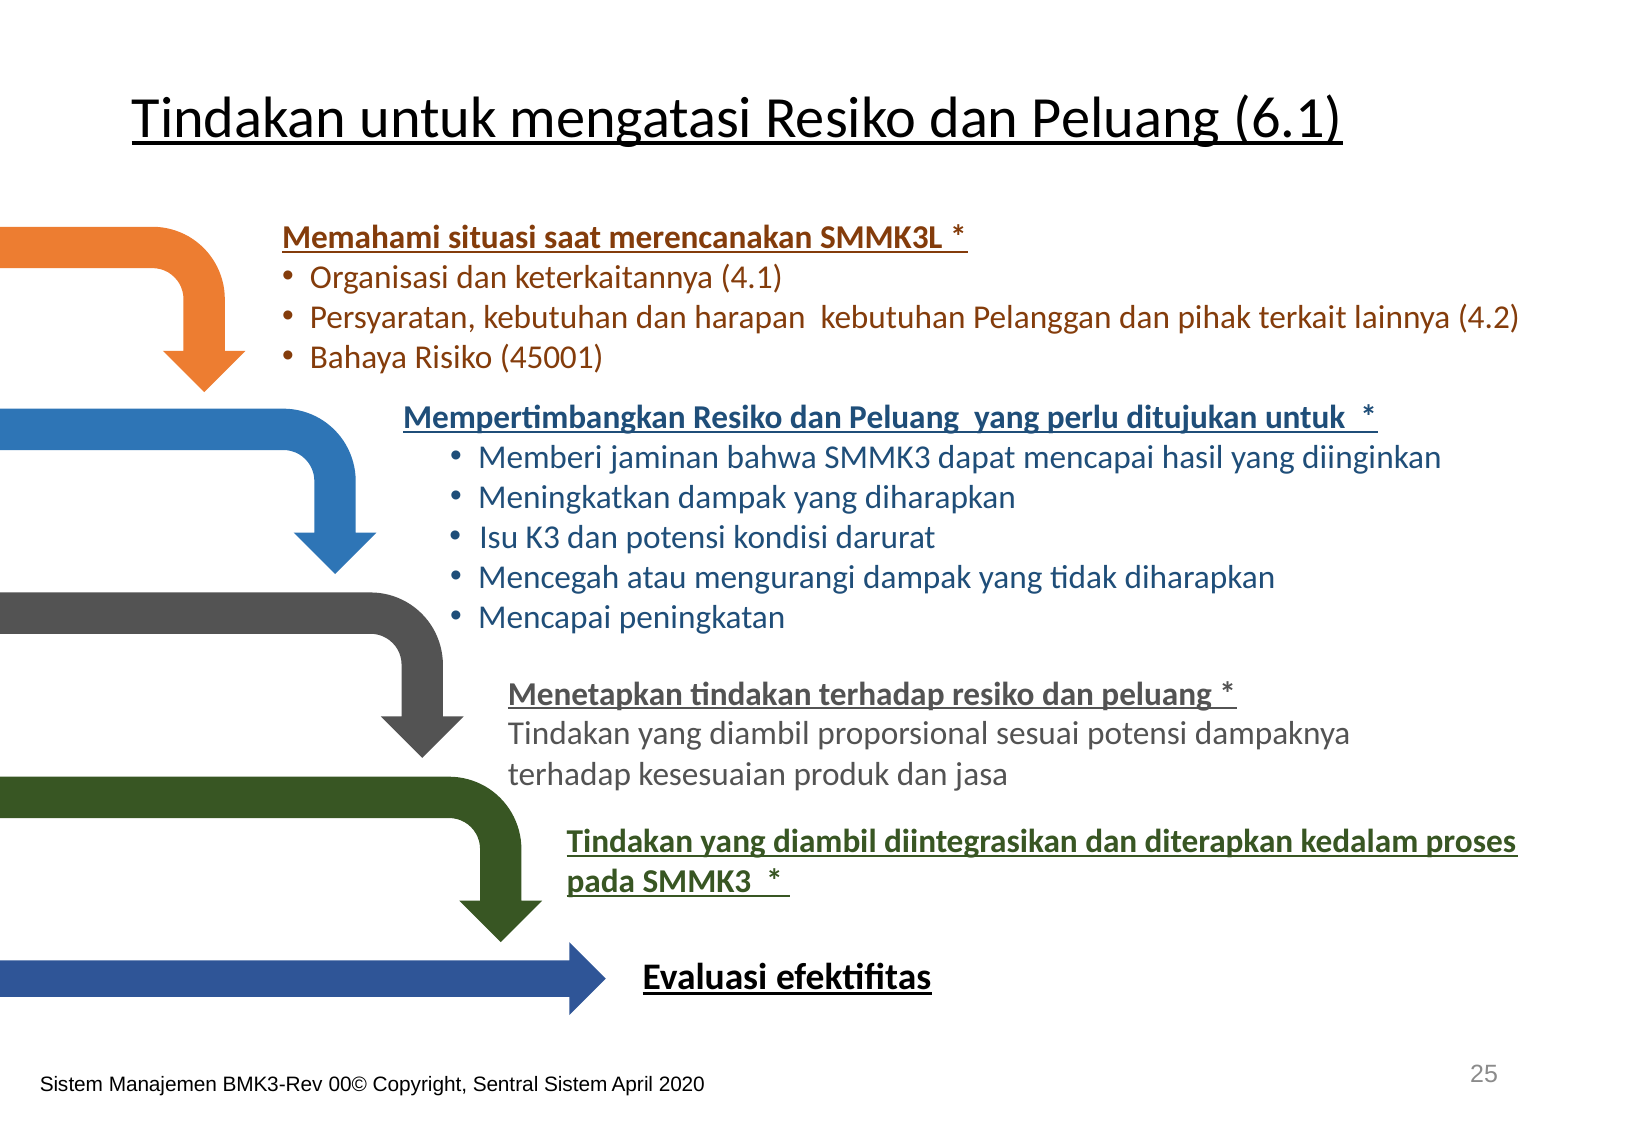

# Tindakan untuk mengatasi Resiko dan Peluang (6.1)

Memahami situasi saat merencanakan SMMK3L *
Organisasi dan keterkaitannya (4.1)
Persyaratan, kebutuhan dan harapan  kebutuhan Pelanggan dan pihak terkait lainnya (4.2)
Bahaya Risiko (45001)

Mempertimbangkan Resiko dan Peluang  yang perlu ditujukan untuk  *
Memberi jaminan bahwa SMMK3 dapat mencapai hasil yang diinginkan
Meningkatkan dampak yang diharapkan
Isu K3 dan potensi kondisi darurat
Mencegah atau mengurangi dampak yang tidak diharapkan
Mencapai peningkatan

Menetapkan tindakan terhadap resiko dan peluang *
Tindakan yang diambil proporsional sesuai potensi dampaknya
terhadap kesesuaian produk dan jasa
Tindakan yang diambil diintegrasikan dan diterapkan kedalam proses pada SMMK3  *

Evaluasi efektifitas
25
Sistem Manajemen BMK3-Rev 00© Copyright, Sentral Sistem April 2020